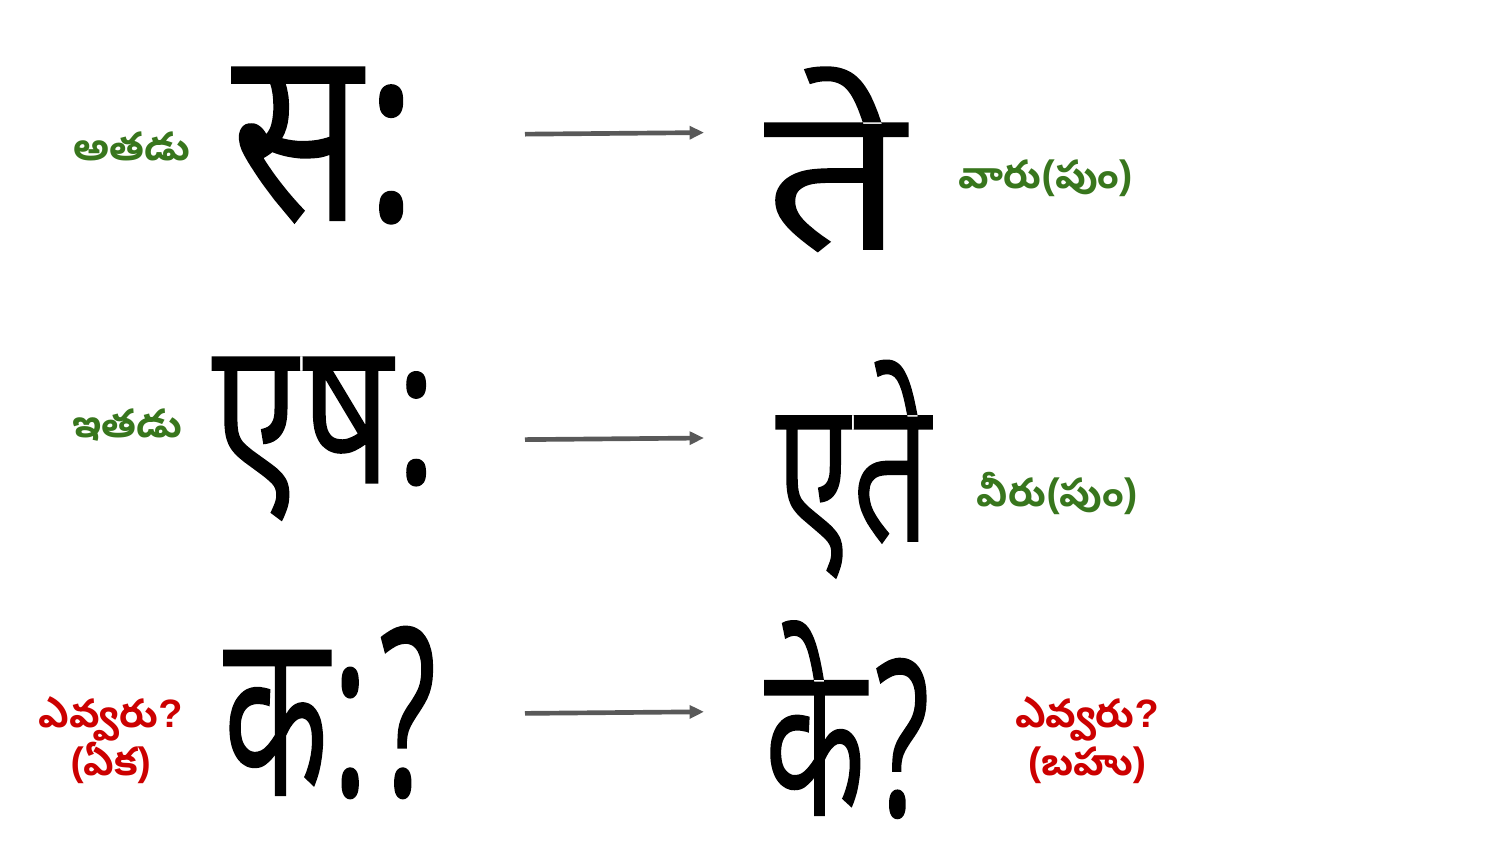

स:
ते
అతడు
వారు(పుం)
एष:
एते
ఇతడు
వీరు(పుం)
के?
क:?
ఎవ్వరు? (ఏక)
ఎవ్వరు? (బహు)